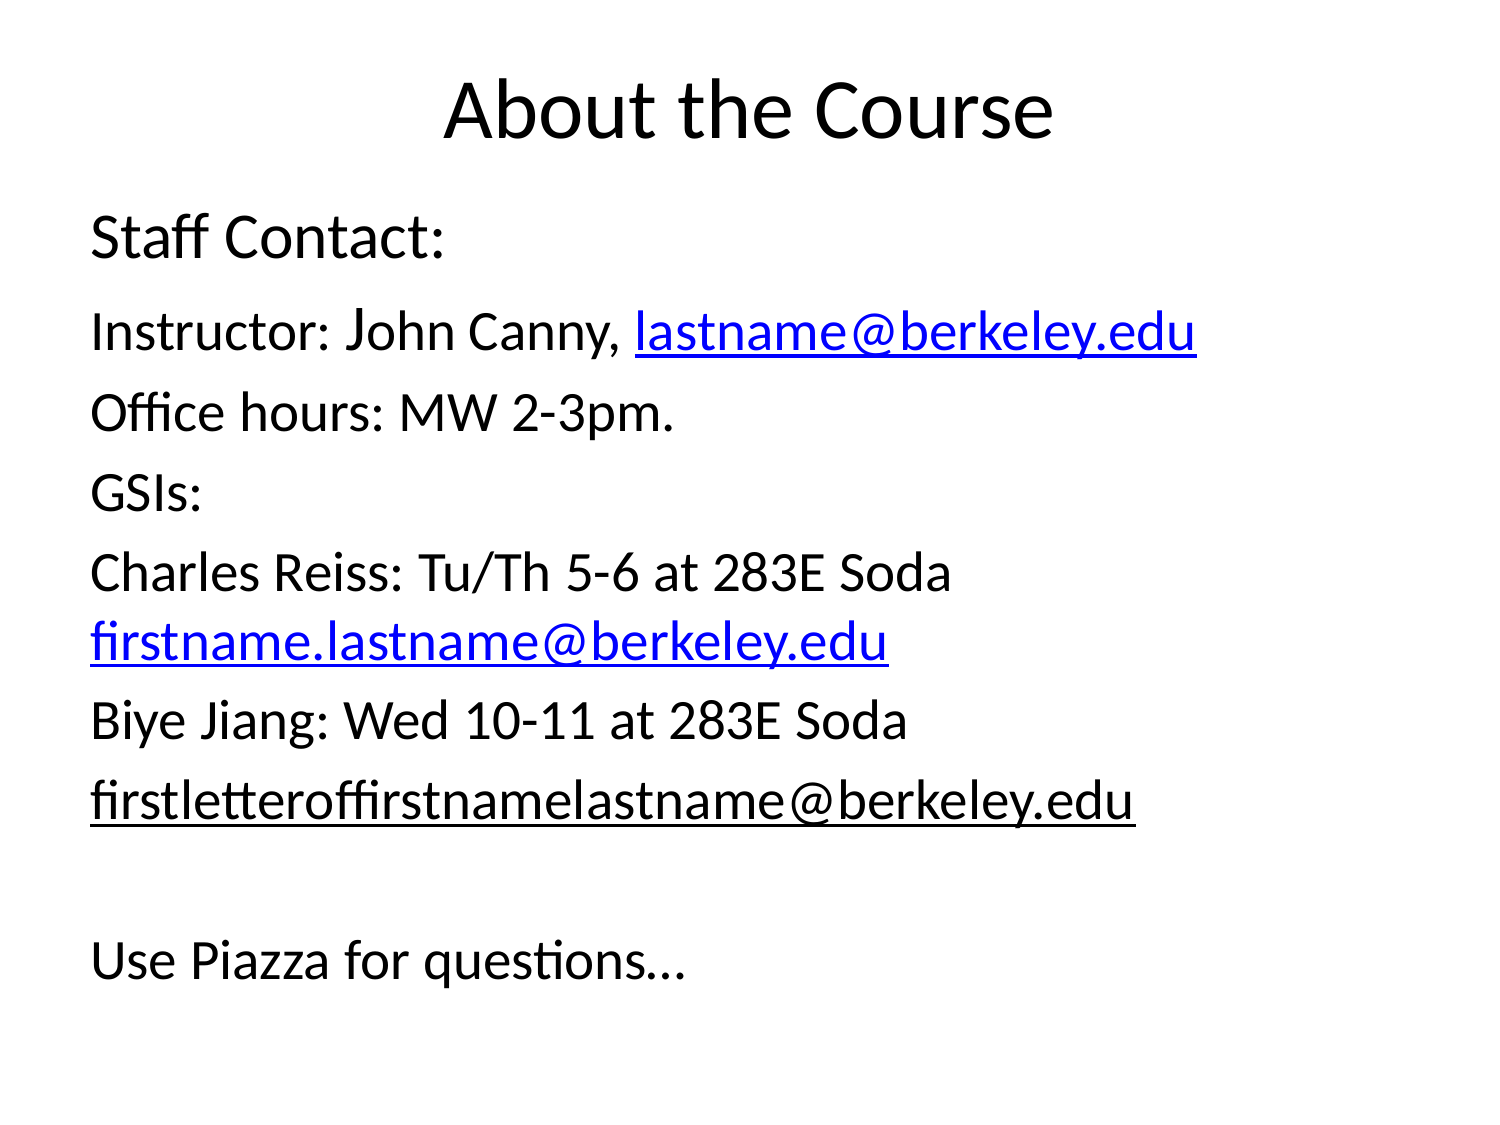

# About the Course
Staff Contact:
Instructor: John Canny, lastname@berkeley.edu
Office hours: MW 2-3pm.
GSIs:
Charles Reiss: Tu/Th 5-6 at 283E Soda firstname.lastname@berkeley.edu
Biye Jiang: Wed 10-11 at 283E Soda
firstletteroffirstnamelastname@berkeley.edu

Use Piazza for questions…